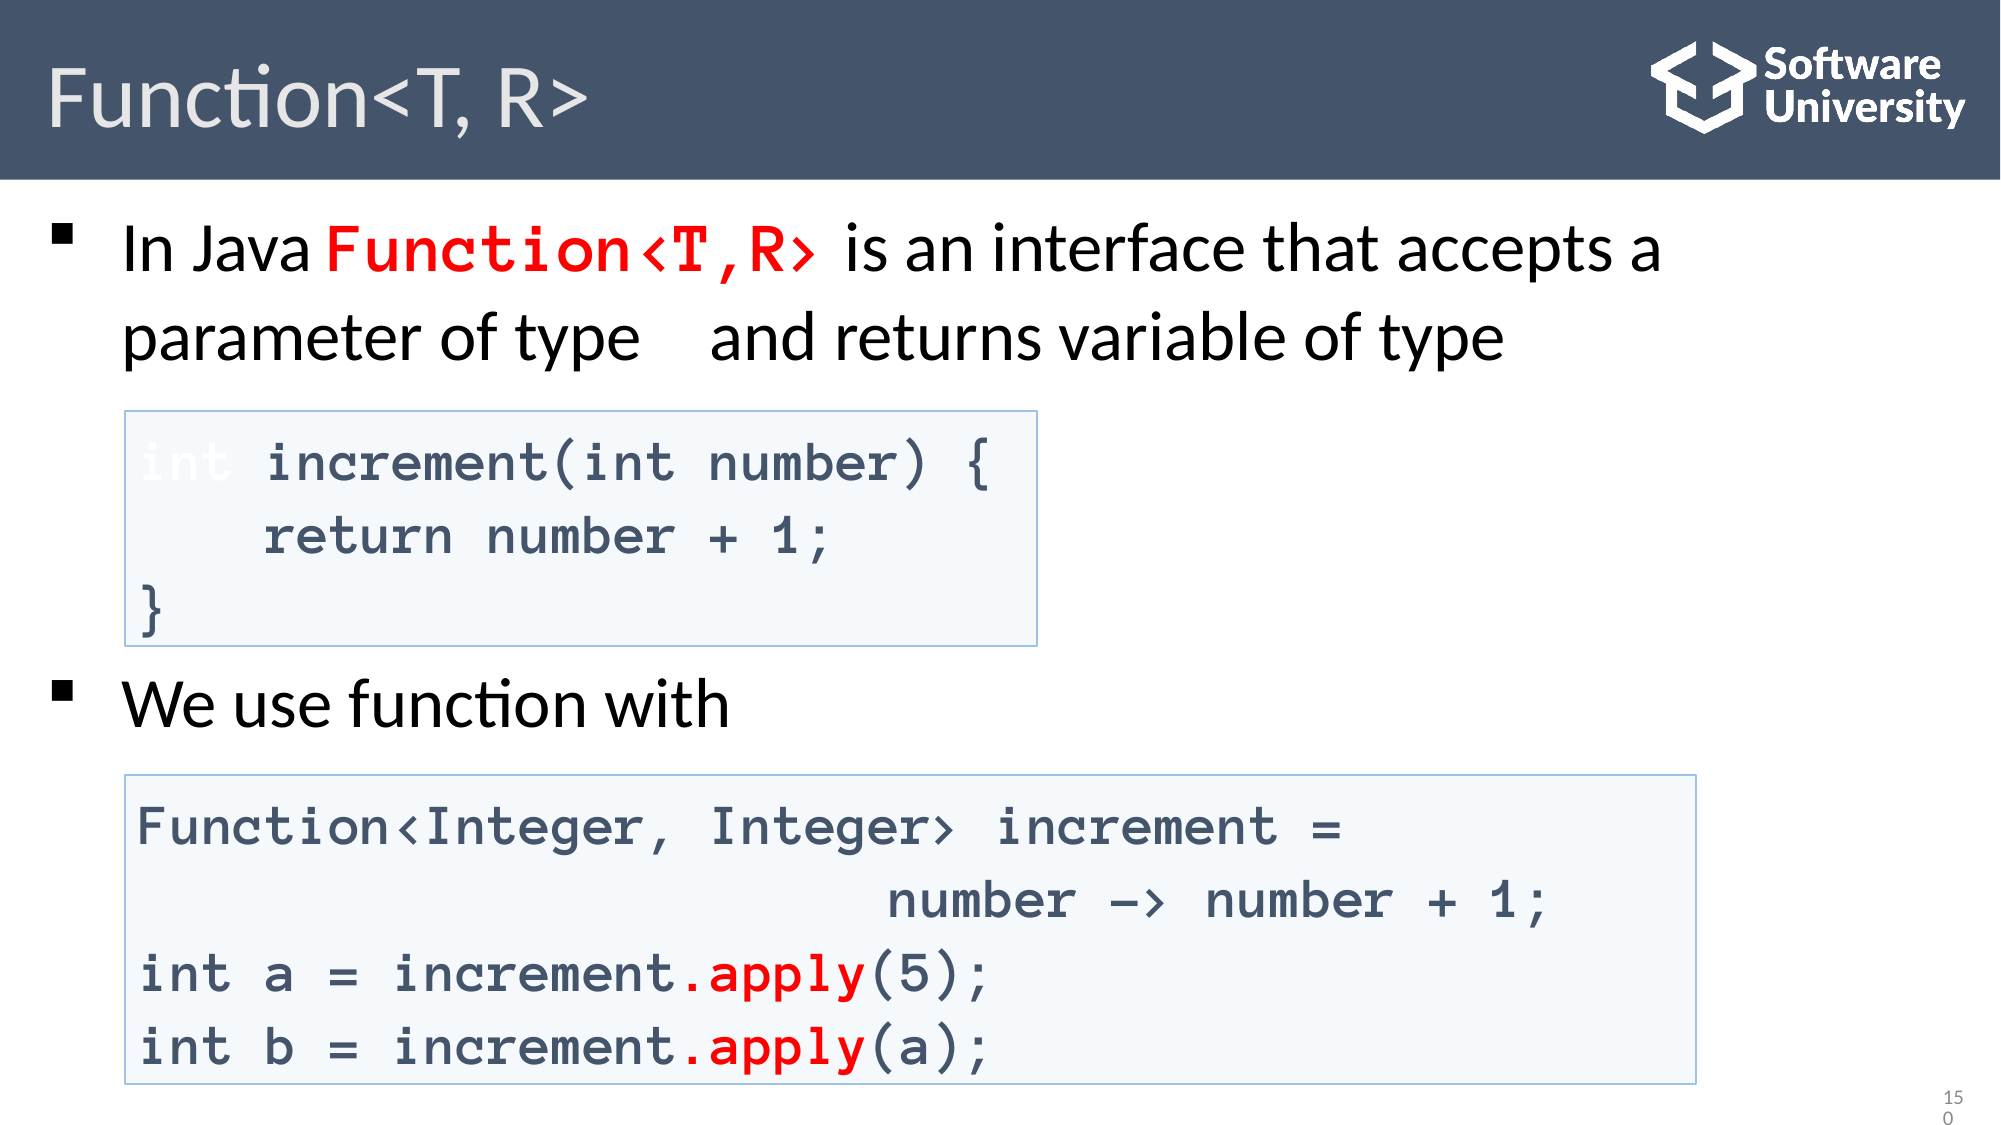

# Function<T, R>
In Java Function<T,R> is an interface that accepts a                parameter of type T and returns variable of type R

We use function with .apply()
int increment(int number) {
    return number + 1;
}
Function<Integer, Integer> increment =
					number -> number + 1;
int a = increment.apply(5);
int b = increment.apply(a);
150